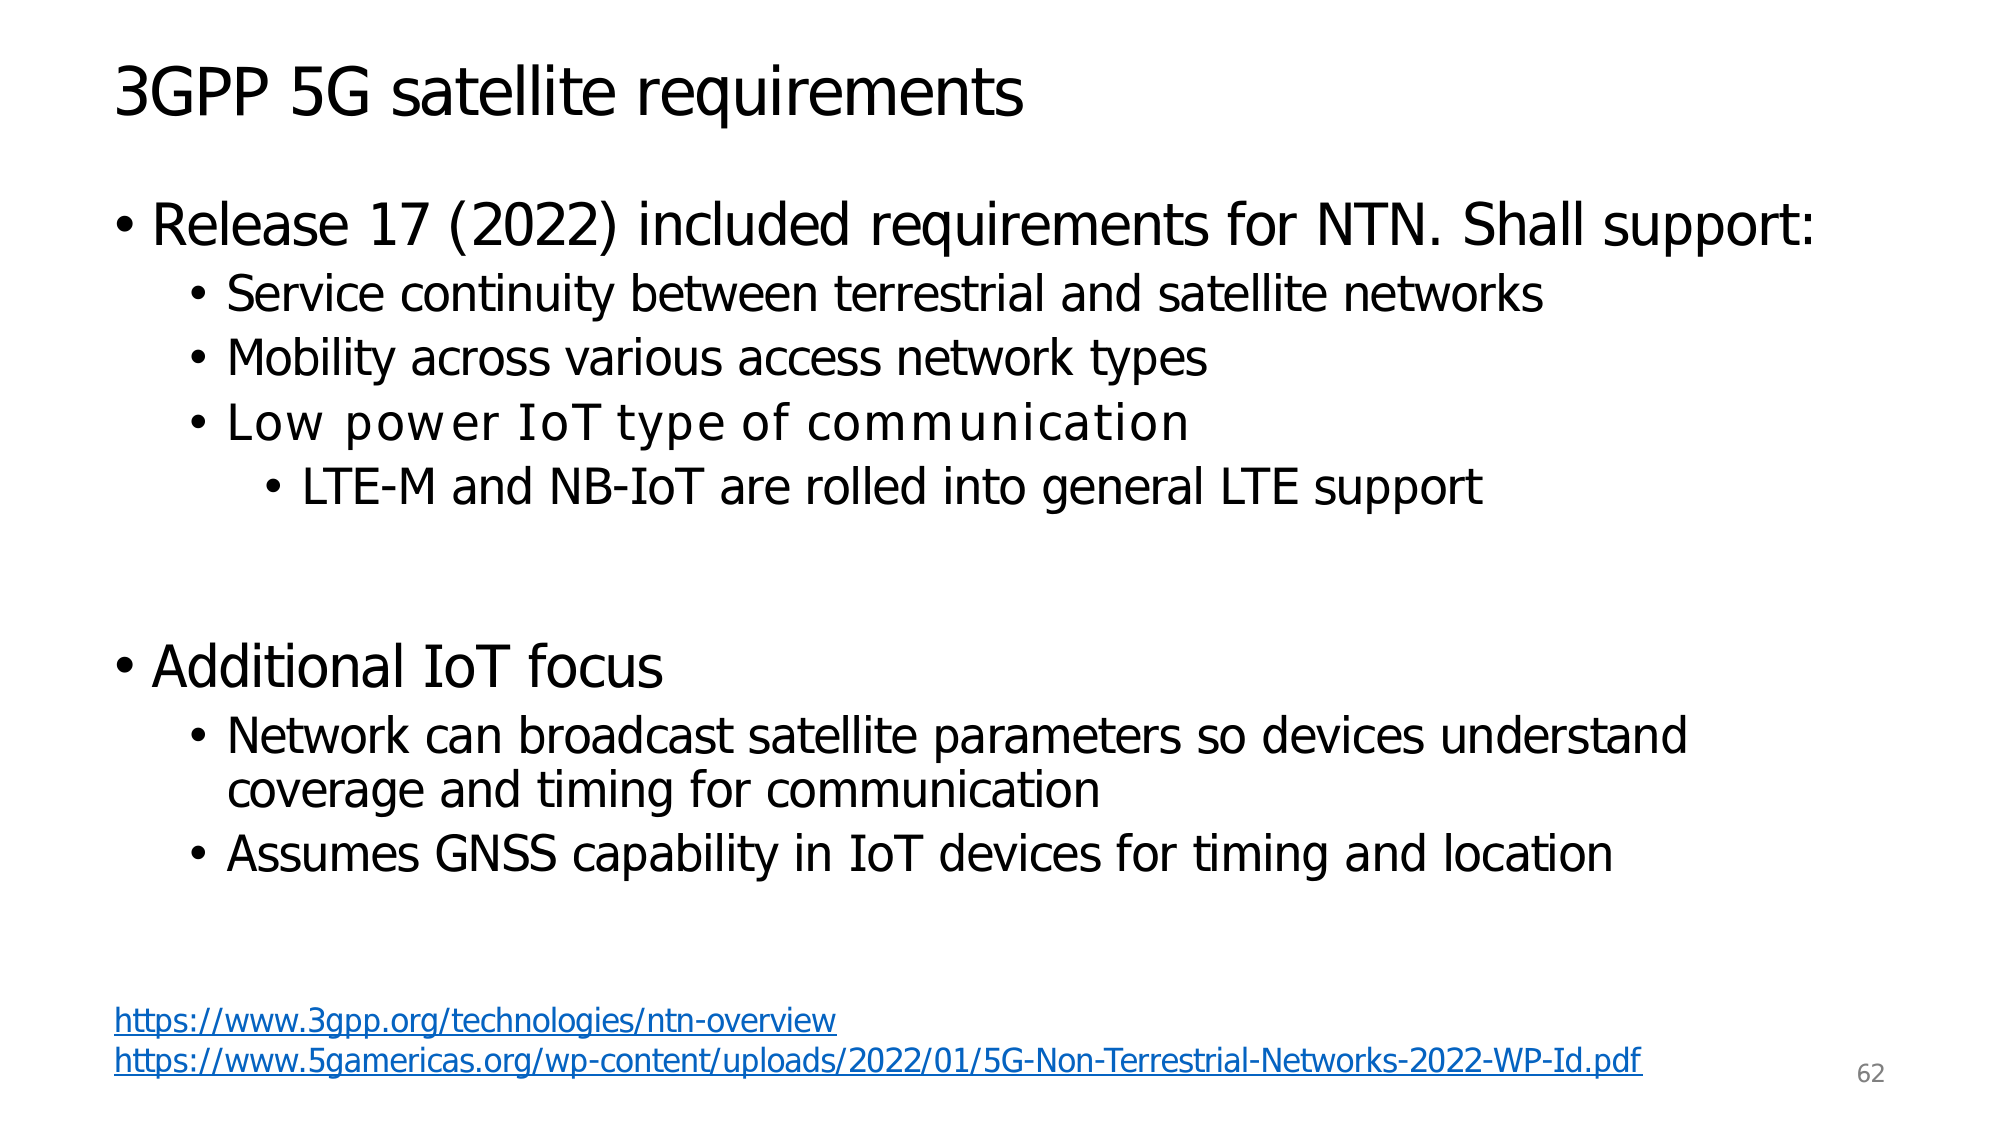

# 3GPP 5G satellite requirements
Release 17 (2022) included requirements for NTN. Shall support:
Service continuity between terrestrial and satellite networks
Mobility across various access network types
Low power IoT type of communication
LTE-M and NB-IoT are rolled into general LTE support

Additional IoT focus
Network can broadcast satellite parameters so devices understand coverage and timing for communication
Assumes GNSS capability in IoT devices for timing and location

https://www.3gpp.org/technologies/ntn-overview
https://www.5gamericas.org/wp-content/uploads/2022/01/5G-Non-Terrestrial-Networks-2022-WP-Id.pdf
62